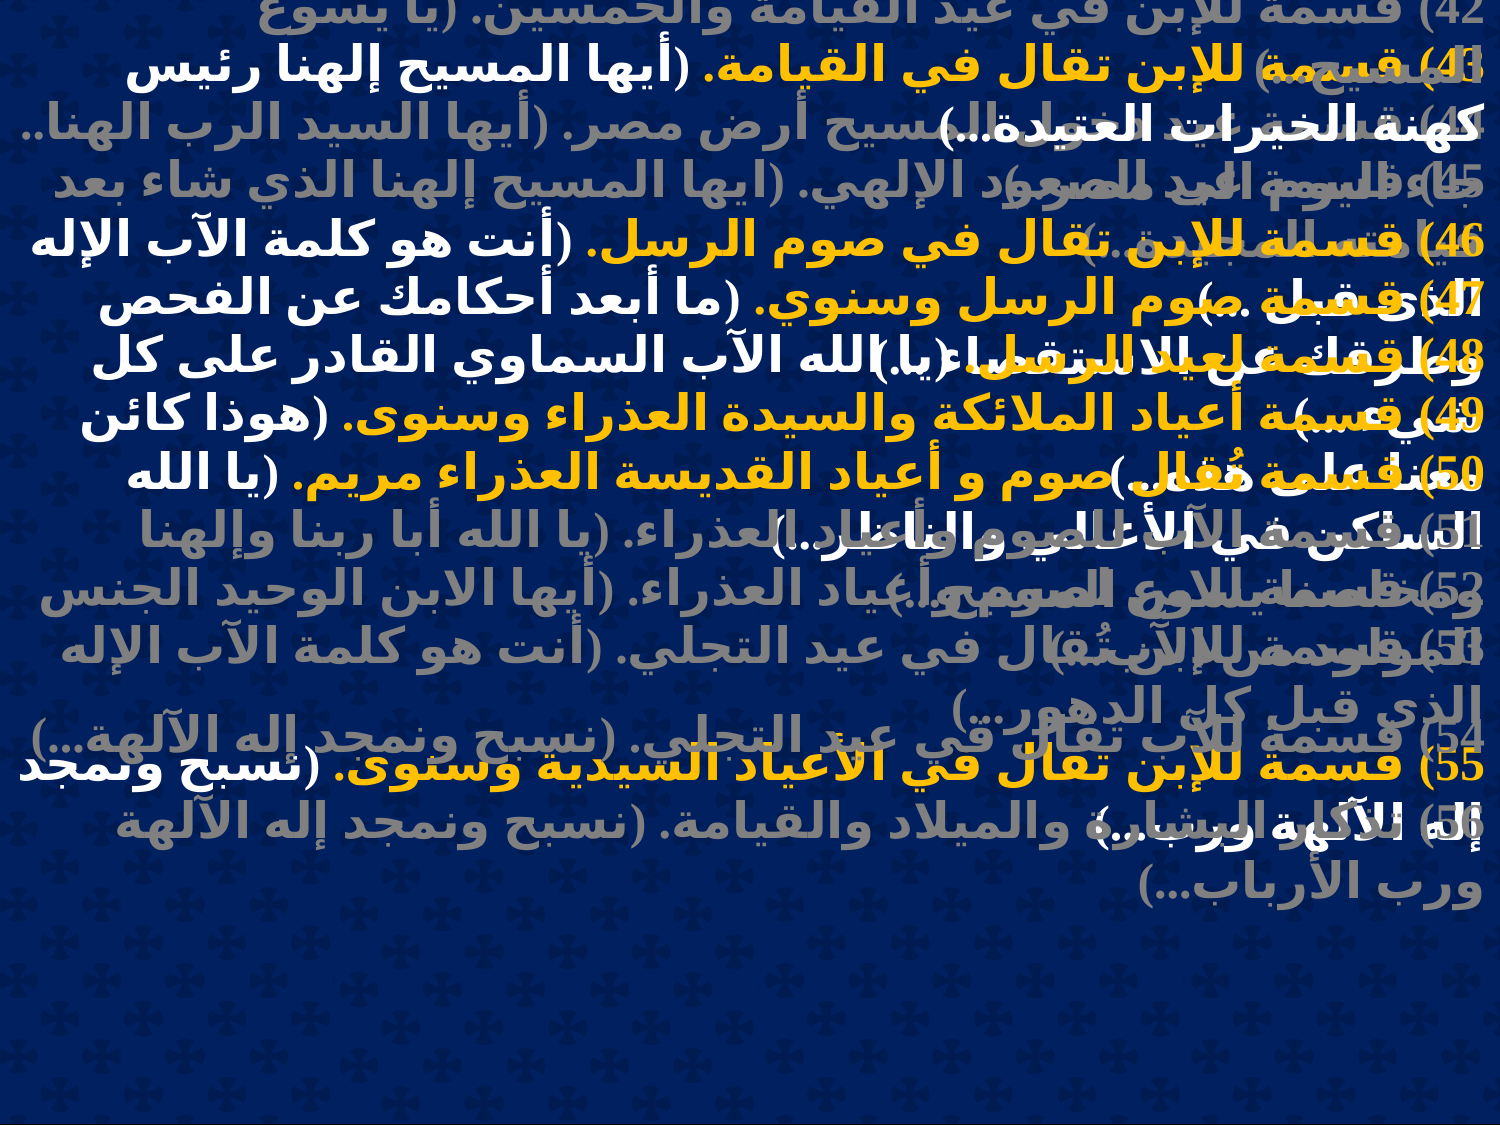

42) قسمة للإبن في عيد القيامة والخمسين. (يا يسوع المسيح...)
43) قسمة للإبن تقال في القيامة. (أيها المسيح إلهنا رئيس كهنة الخيرات العتيدة...)
44) قسمة عيد دخول المسيح أرض مصر. (أيها السيد الرب الهنا.. جاء اليوم الى مصر..)
45) قسمة عيد الصعود الإلهي. (ايها المسيح إلهنا الذي شاء بعد قيامته المجيدة...)
46) قسمة للإبن تقال في صوم الرسل. (أنت هو كلمة الآب الإله الذى قبل ...)
47) قسمة صوم الرسل وسنوي. (ما أبعد أحكامك عن الفحص وطرقك عن الاستقصاء ...)
48) قسمة لعيد الرسل. (يا الله الآب السماوي القادر على كل شيء ...)
49) قسمة أعياد الملائكة والسيدة العذراء وسنوى. (هوذا كائن معنا على هذه...)
50) قسمة تُقال صوم و أعياد القديسة العذراء مريم. (يا الله الساكن في الأعالي والناظر...)
51) قسمة الآب للصوم وأعياد العذراء. (يا الله أبا ربنا وإلهنا ومخلصنا يسوع المسيح...)
52) قسمة للابن لصوم وأعياد العذراء. (أيها الابن الوحيد الجنس المولود من الآب...)
53) قسمة للإبن تُقال في عيد التجلي. (أنت هو كلمة الآب الإله الذي قبل كل الدهور...)
54) قسمة للآب تُقال في عيد التجلي. (نسبح ونمجد إله الآلهة...)
55) قسمة للإبن تقال في الأعياد السيدية وسنوى. (نسبح ونمجد إله الآلهة ورب...)
56) تذكار البشارة والميلاد والقيامة. (نسبح ونمجد إله الآلهة ورب الأرباب...)